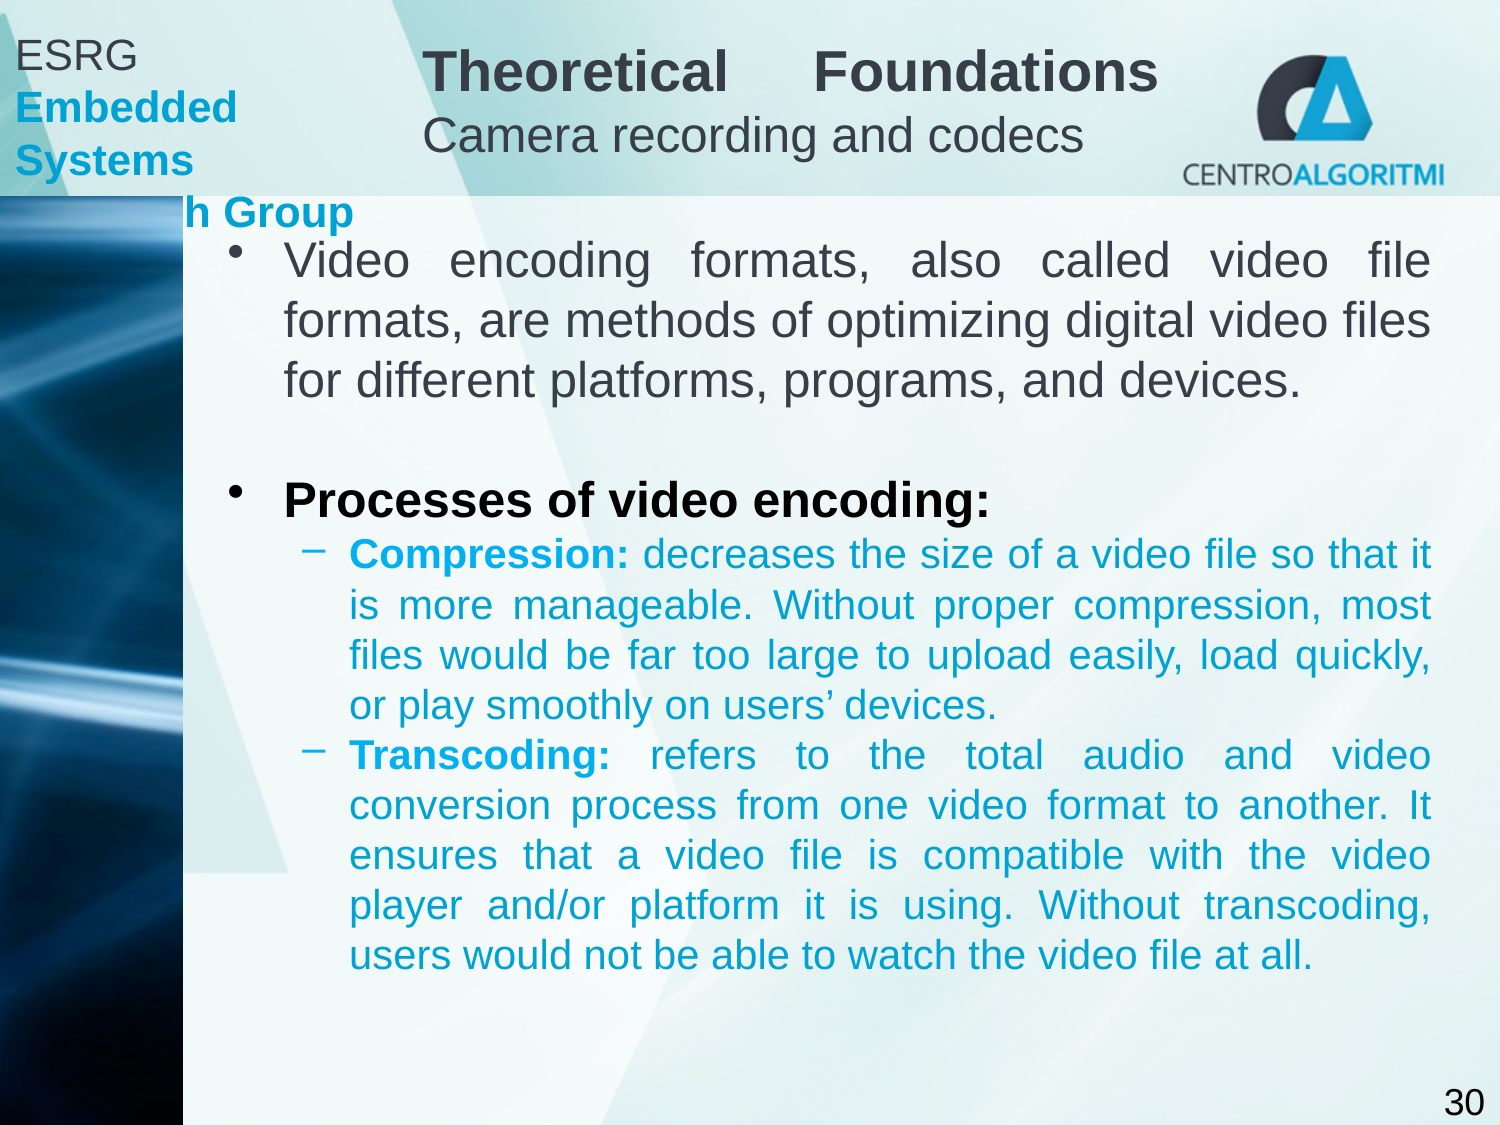

# Theoretical Foundations Camera recording and codecs
Video encoding formats, also called video file formats, are methods of optimizing digital video files for different platforms, programs, and devices.

Processes of video encoding:
Compression: decreases the size of a video file so that it is more manageable. Without proper compression, most files would be far too large to upload easily, load quickly, or play smoothly on users’ devices.
Transcoding: refers to the total audio and video conversion process from one video format to another. It ensures that a video file is compatible with the video player and/or platform it is using. Without transcoding, users would not be able to watch the video file at all.
30